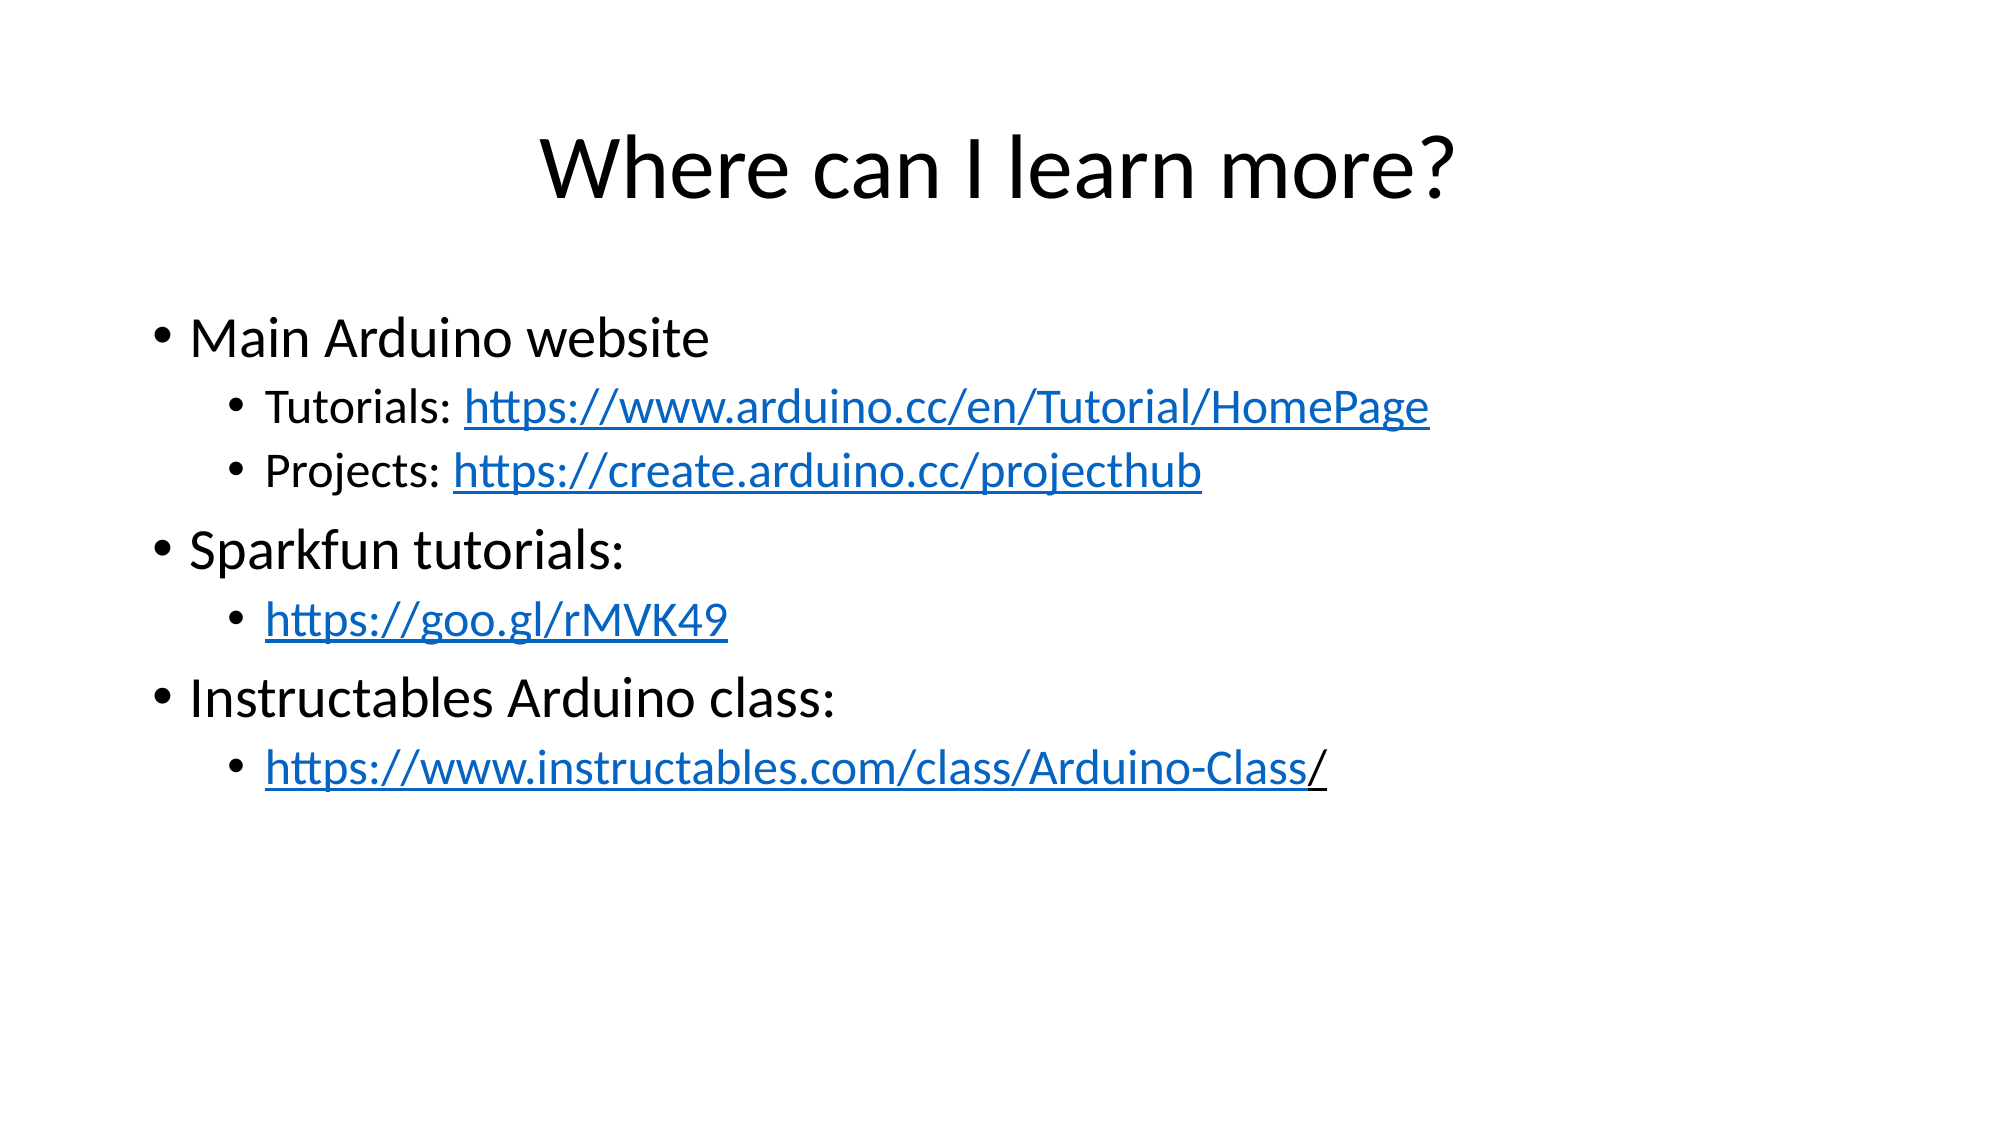

# Where can I learn more?
Main Arduino website
Tutorials: https://www.arduino.cc/en/Tutorial/HomePage
Projects: https://create.arduino.cc/projecthub
Sparkfun tutorials:
https://goo.gl/rMVK49
Instructables Arduino class:
https://www.instructables.com/class/Arduino-Class/